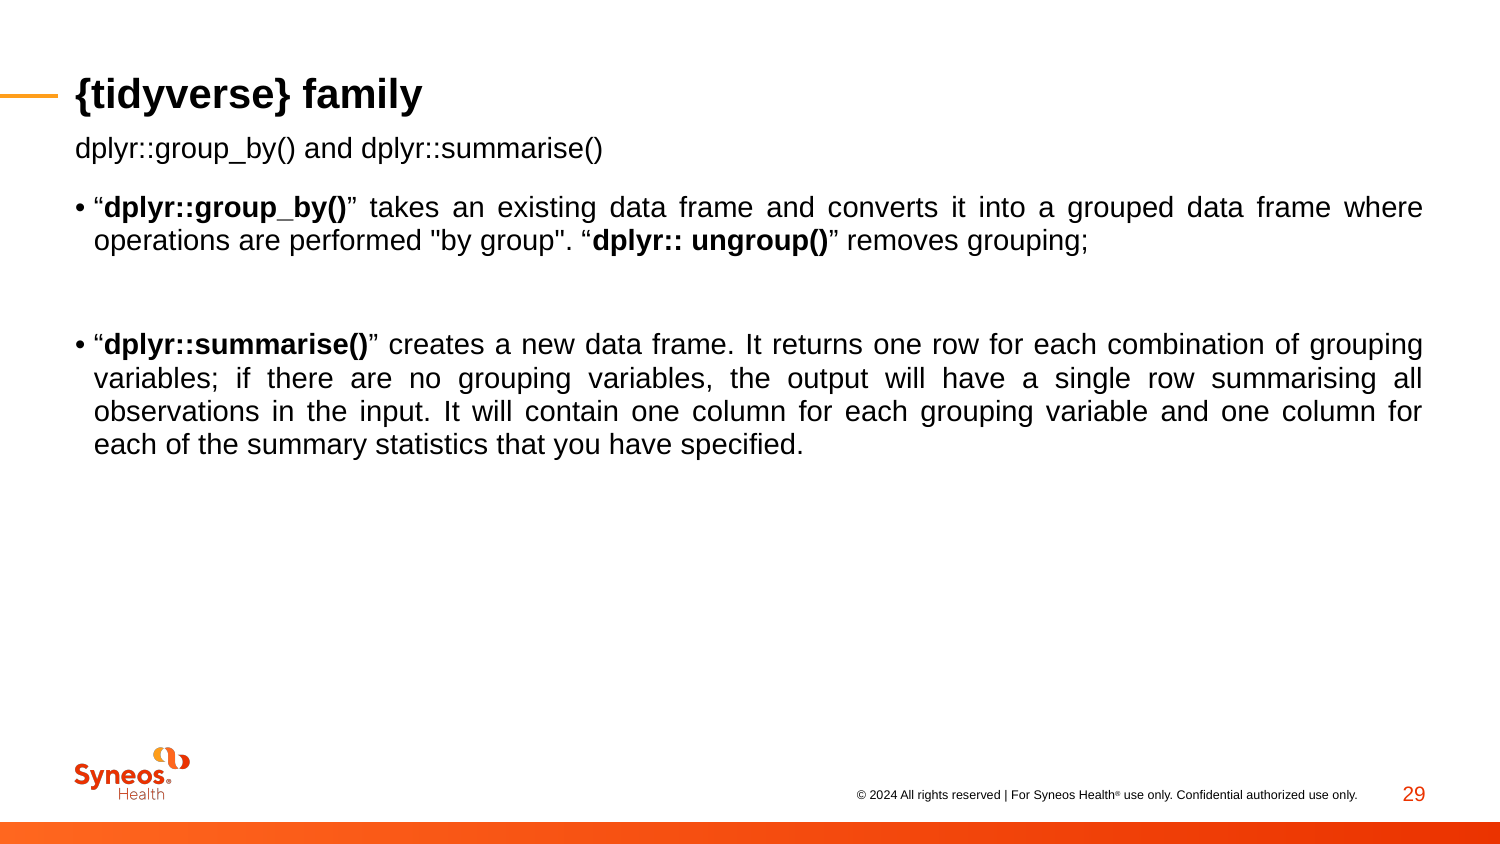

# {tidyverse} family
dplyr::group_by() and dplyr::summarise()

“dplyr::group_by()” takes an existing data frame and converts it into a grouped data frame where operations are performed "by group". “dplyr:: ungroup()” removes grouping;

“dplyr::summarise()” creates a new data frame. It returns one row for each combination of grouping variables; if there are no grouping variables, the output will have a single row summarising all observations in the input. It will contain one column for each grouping variable and one column for each of the summary statistics that you have specified.